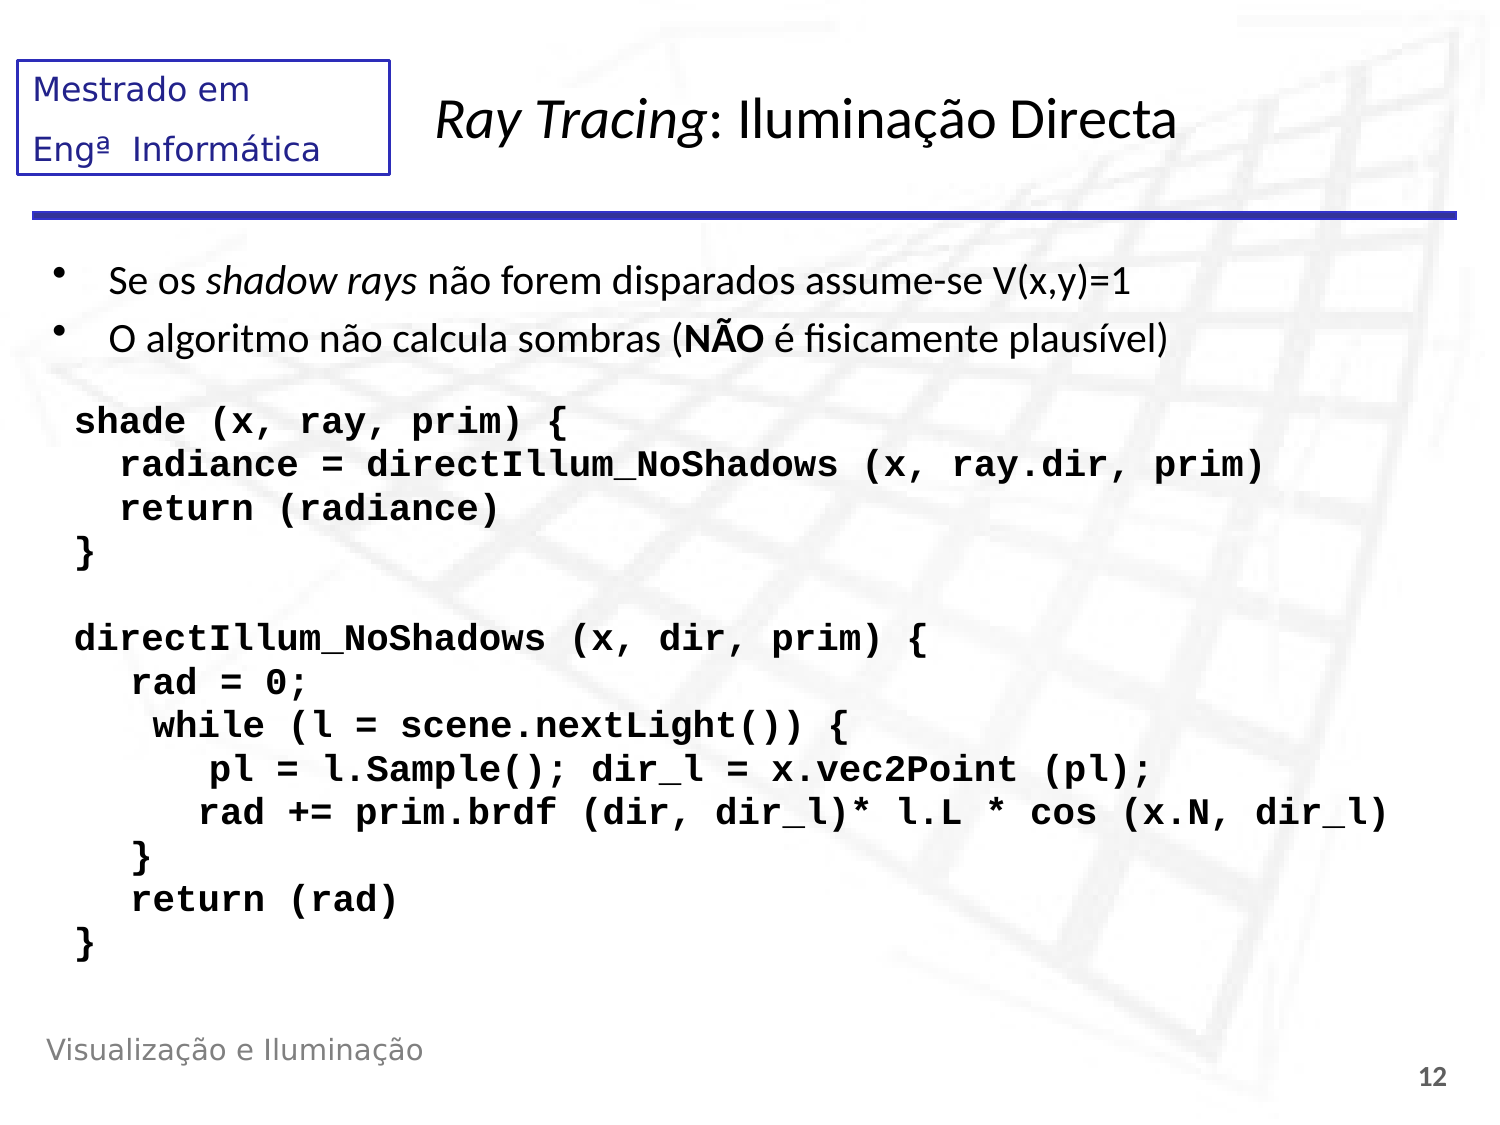

# Ray Tracing: Iluminação Directa
Se os shadow rays não forem disparados assume-se V(x,y)=1
O algoritmo não calcula sombras (NÃO é fisicamente plausível)
shade (x, ray, prim) {
  radiance = directIllum_NoShadows (x, ray.dir, prim)
  return (radiance)
}

directIllum_NoShadows (x, dir, prim) {
	rad = 0;
	 while (l = scene.nextLight()) {
      pl = l.Sample(); dir_l = x.vec2Point (pl);
	   rad += prim.brdf (dir, dir_l)* l.L * cos (x.N, dir_l)
	}
	return (rad)
}

Visualização e Iluminação
12